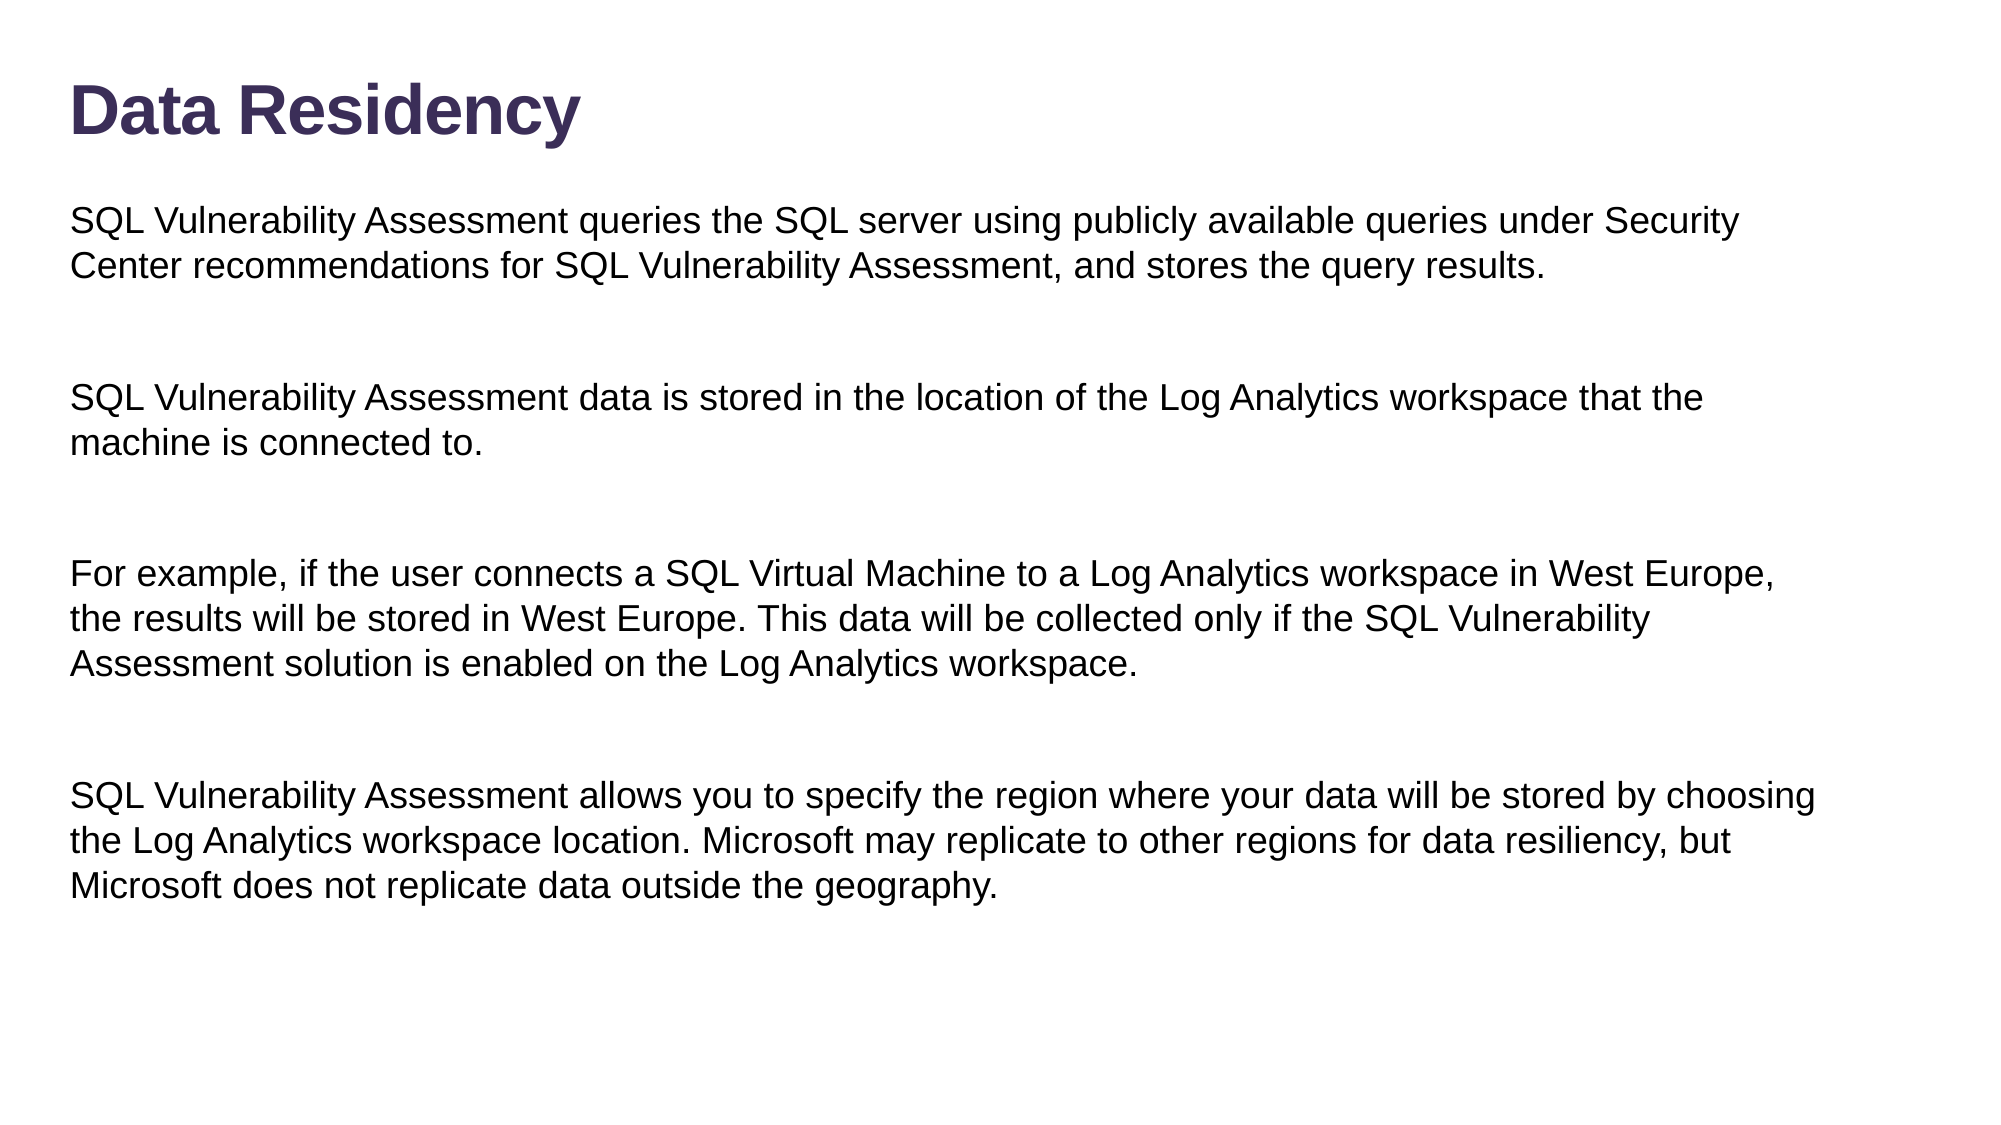

# Data Residency
SQL Vulnerability Assessment queries the SQL server using publicly available queries under Security Center recommendations for SQL Vulnerability Assessment, and stores the query results.

SQL Vulnerability Assessment data is stored in the location of the Log Analytics workspace that the machine is connected to.

For example, if the user connects a SQL Virtual Machine to a Log Analytics workspace in West Europe, the results will be stored in West Europe. This data will be collected only if the SQL Vulnerability Assessment solution is enabled on the Log Analytics workspace.

SQL Vulnerability Assessment allows you to specify the region where your data will be stored by choosing the Log Analytics workspace location. Microsoft may replicate to other regions for data resiliency, but Microsoft does not replicate data outside the geography.